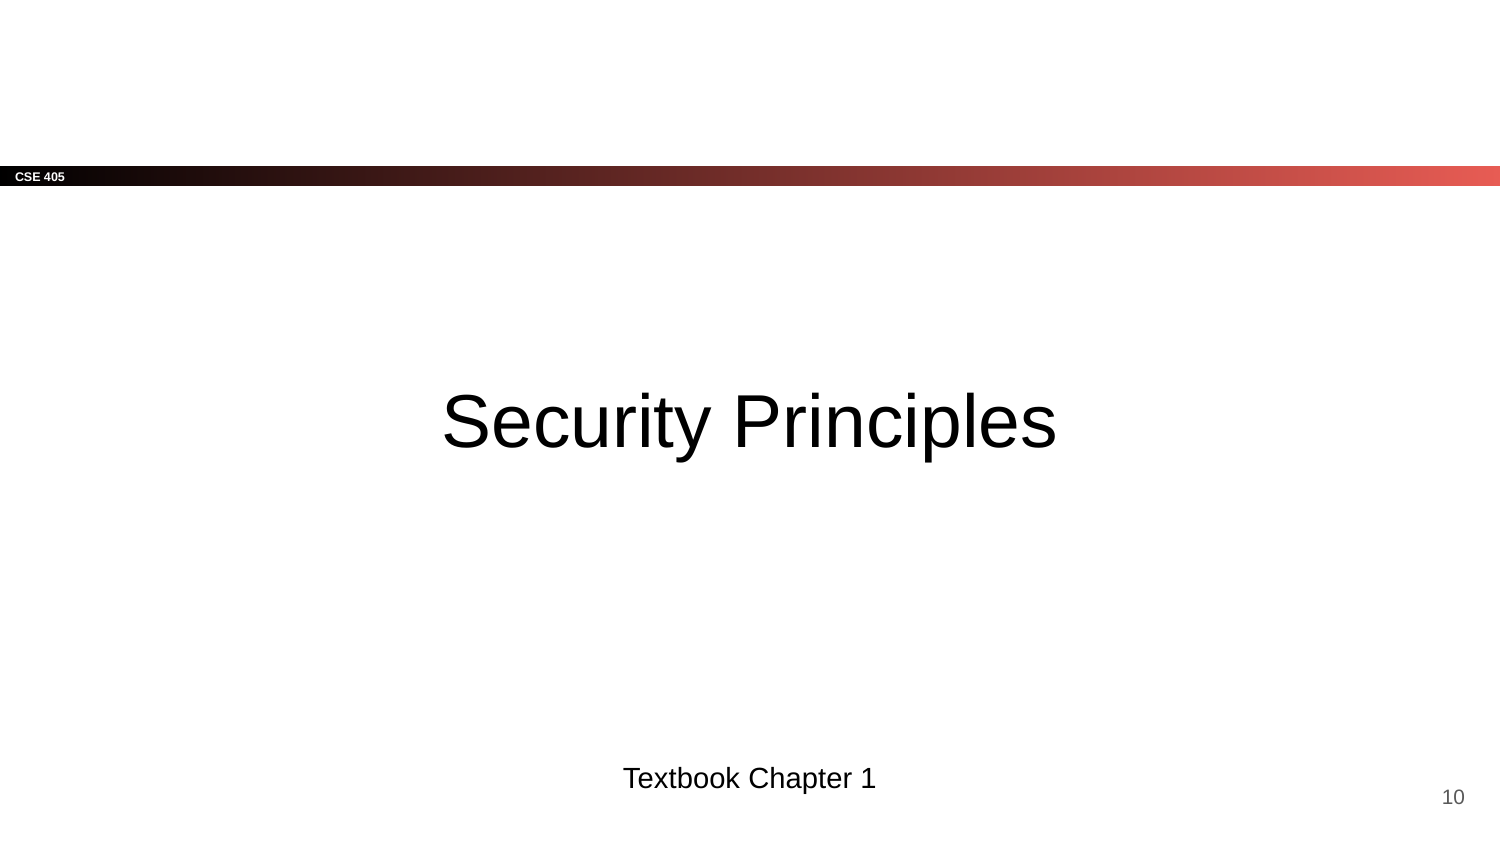

# Security Principles
Textbook Chapter 1
10